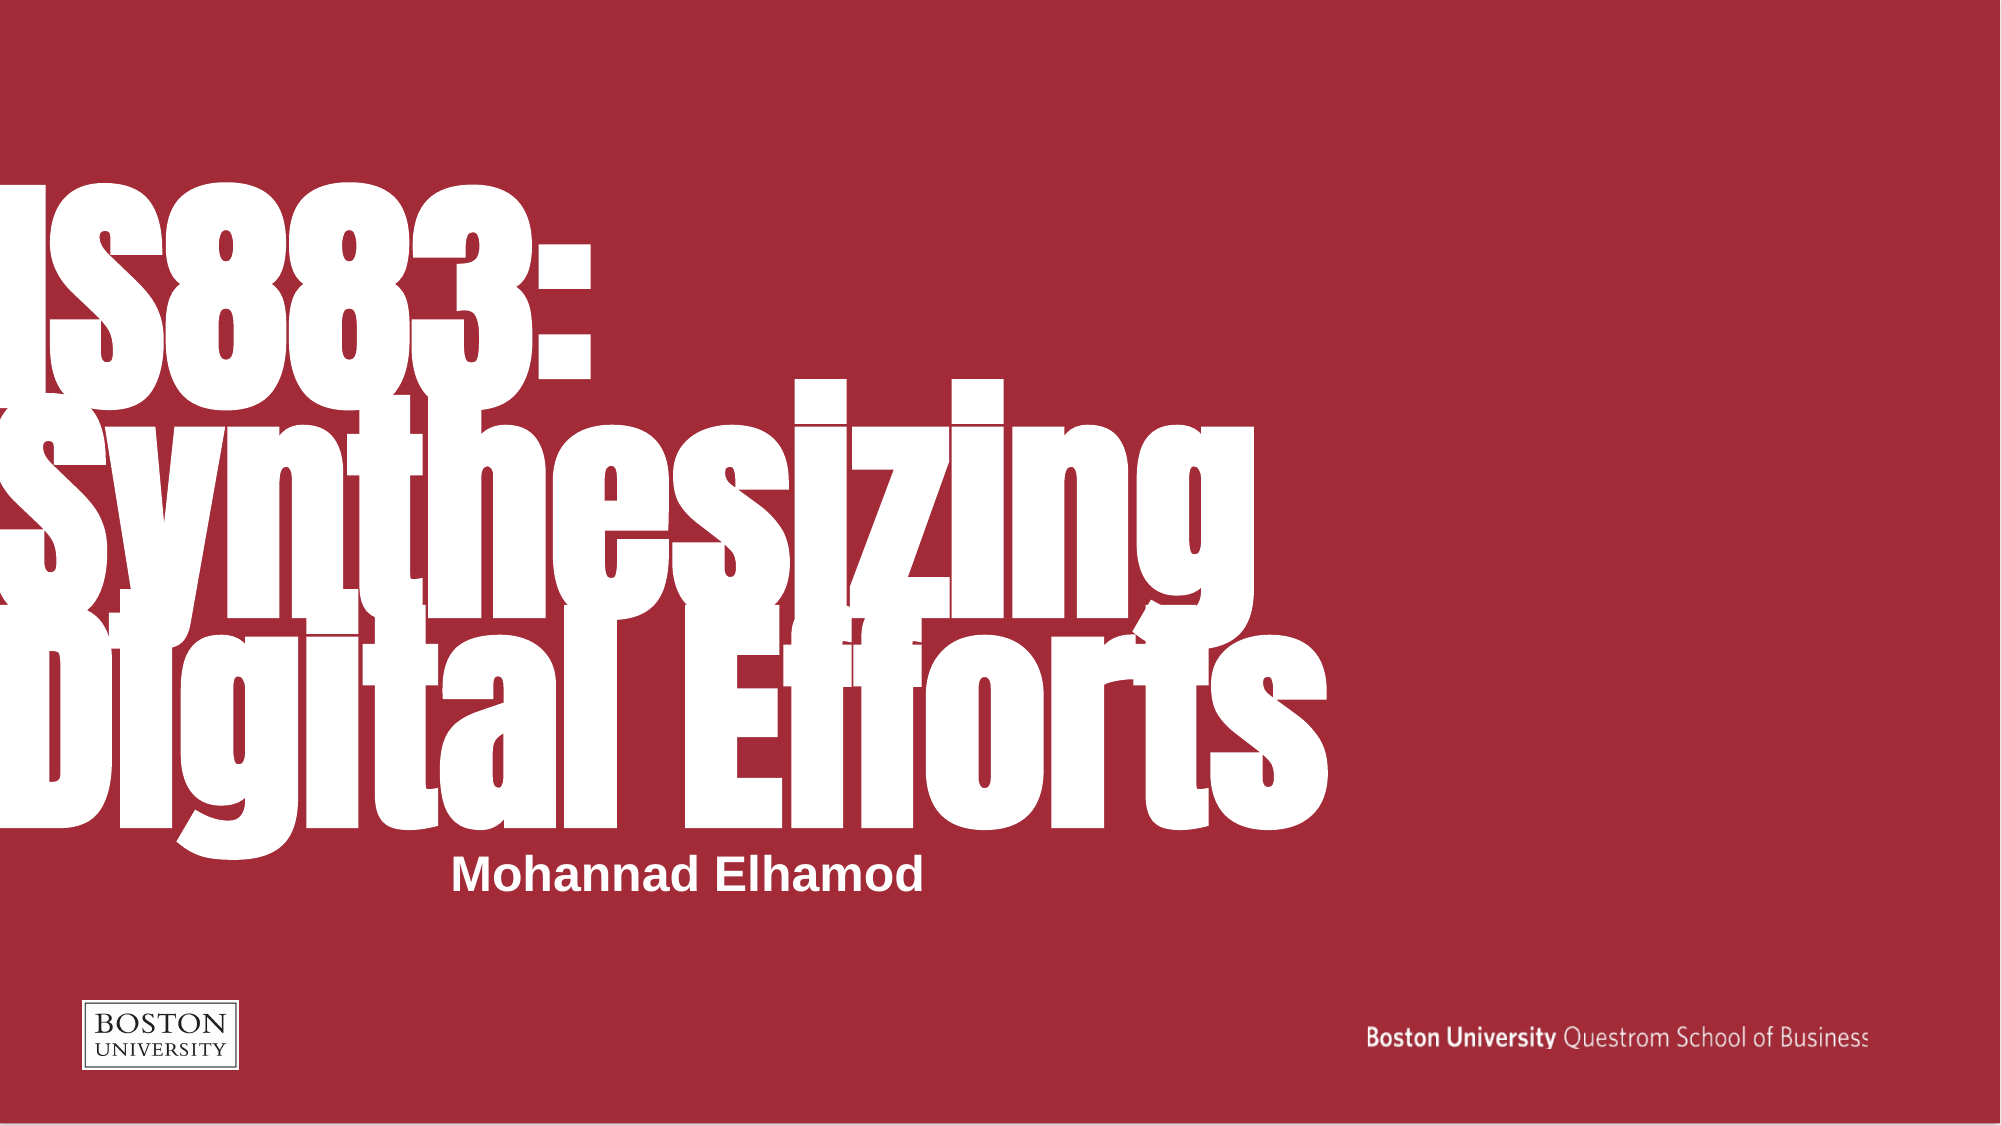

# IS883: Synthesizing Digital Efforts
Mohannad Elhamod